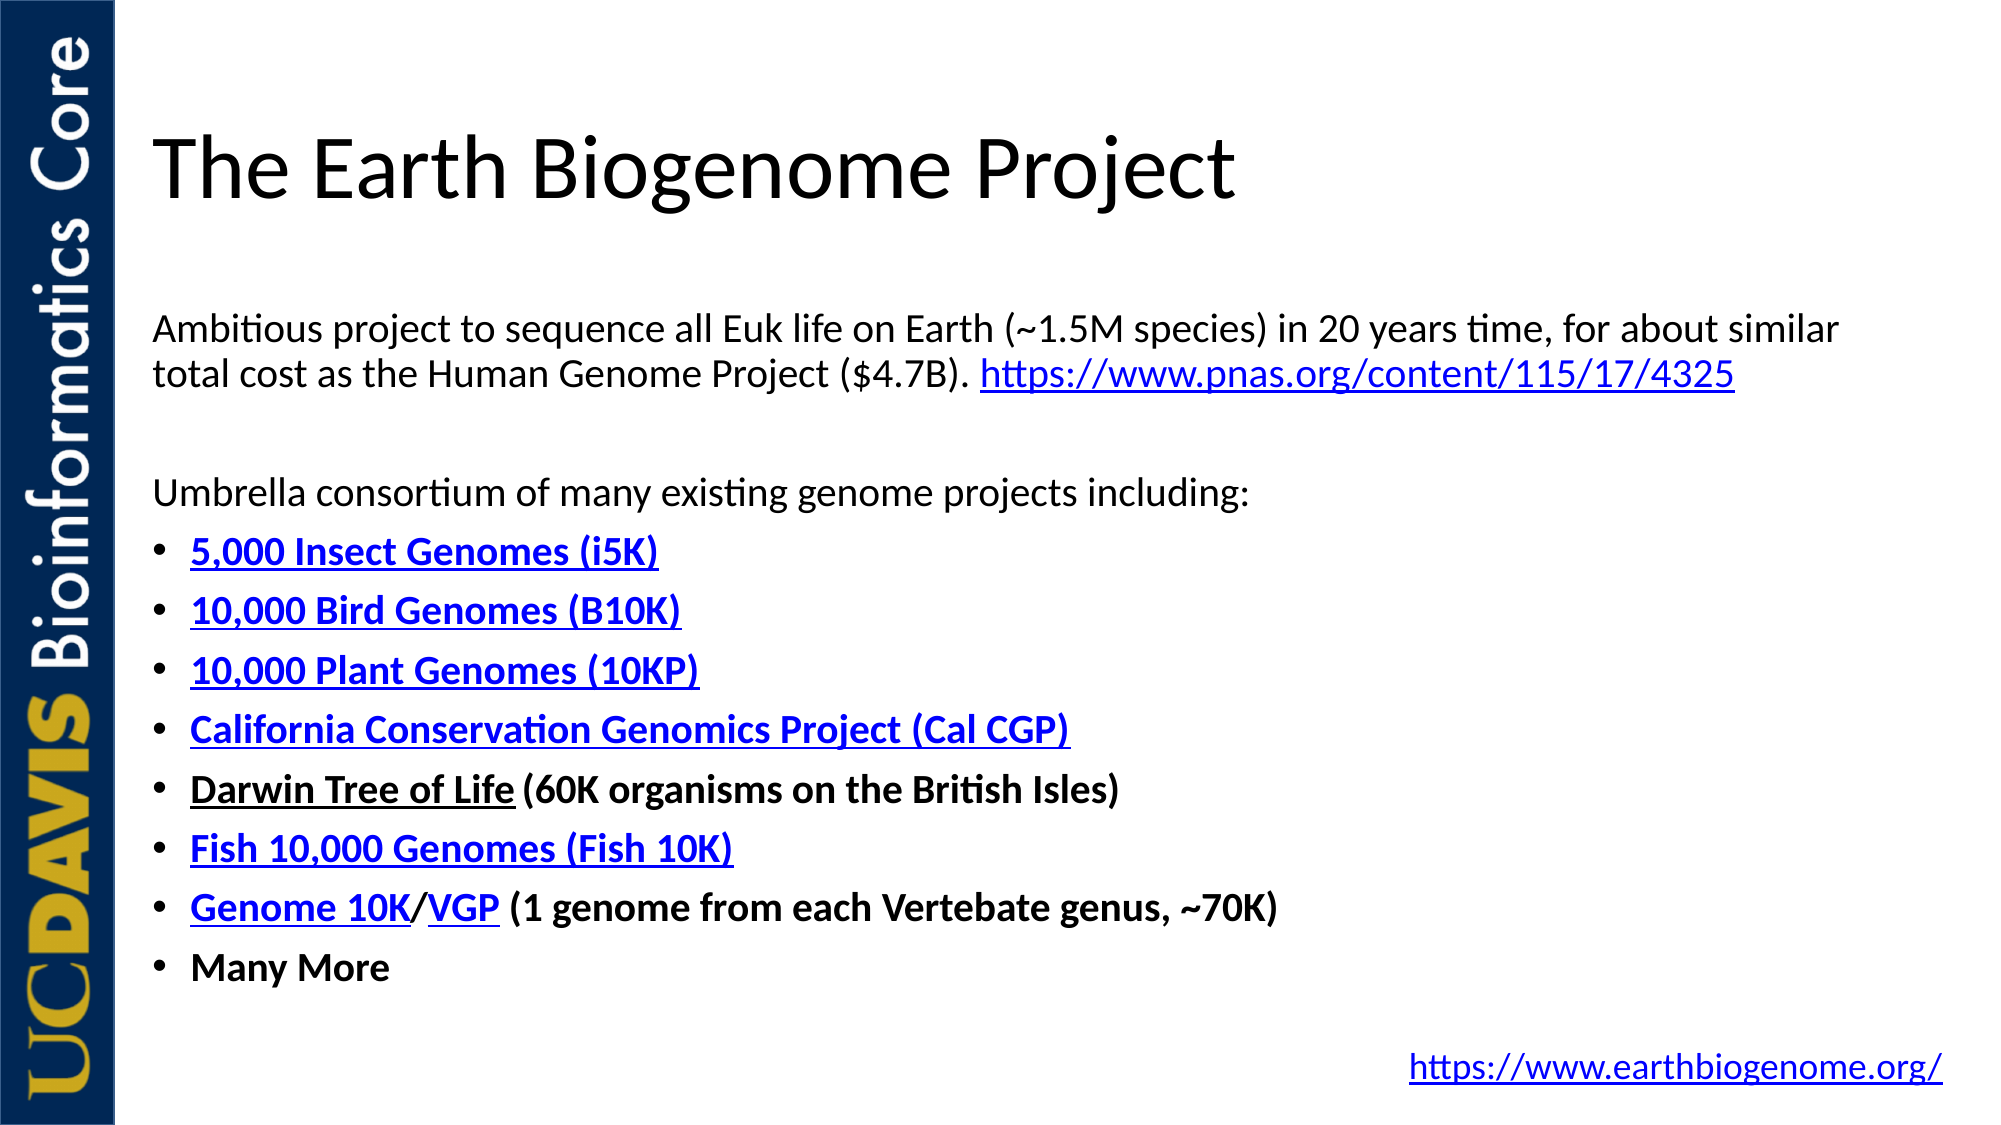

# The Earth Biogenome Project
Ambitious project to sequence all Euk life on Earth (~1.5M species) in 20 years time, for about similar total cost as the Human Genome Project ($4.7B). https://www.pnas.org/content/115/17/4325

Umbrella consortium of many existing genome projects including:
5,000 Insect Genomes (i5K)
10,000 Bird Genomes (B10K)
10,000 Plant Genomes (10KP)
California Conservation Genomics Project (Cal CGP)
Darwin Tree of Life (60K organisms on the British Isles)
Fish 10,000 Genomes (Fish 10K)
Genome 10K/VGP (1 genome from each Vertebate genus, ~70K)
Many More
https://www.earthbiogenome.org/